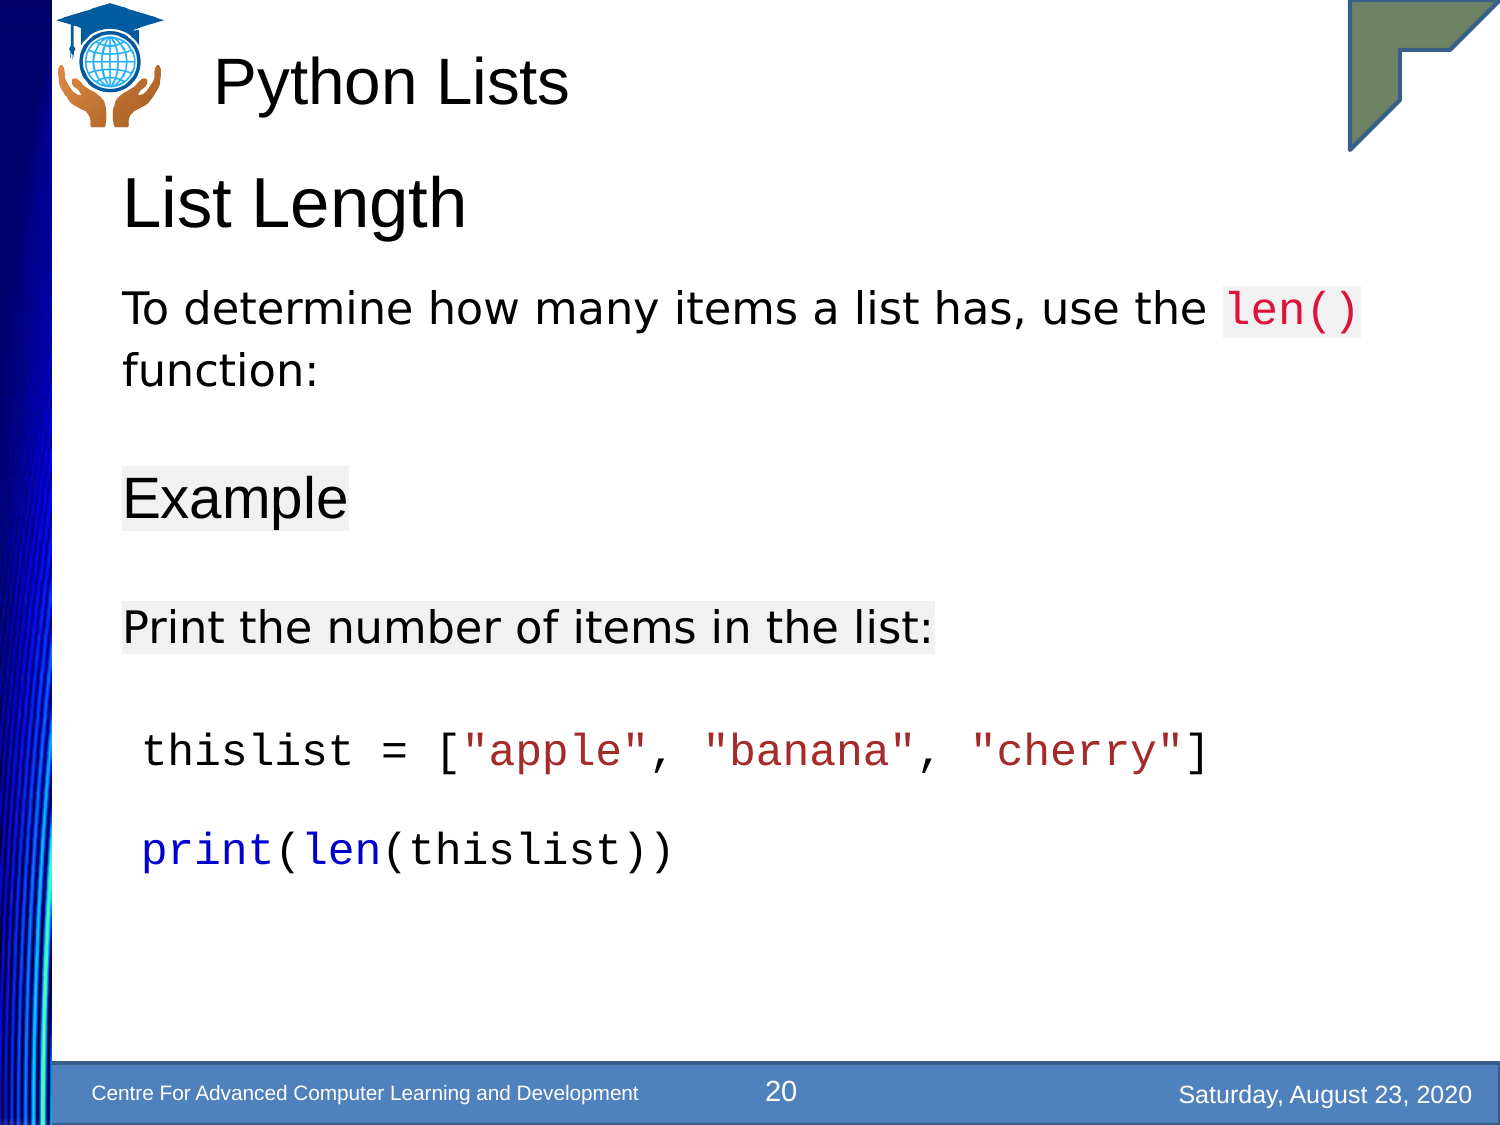

# Python Lists
List Length
To determine how many items a list has, use the len() function:
Example
Print the number of items in the list:
thislist = ["apple", "banana", "cherry"]
print(len(thislist))

20
Saturday, August 23, 2020